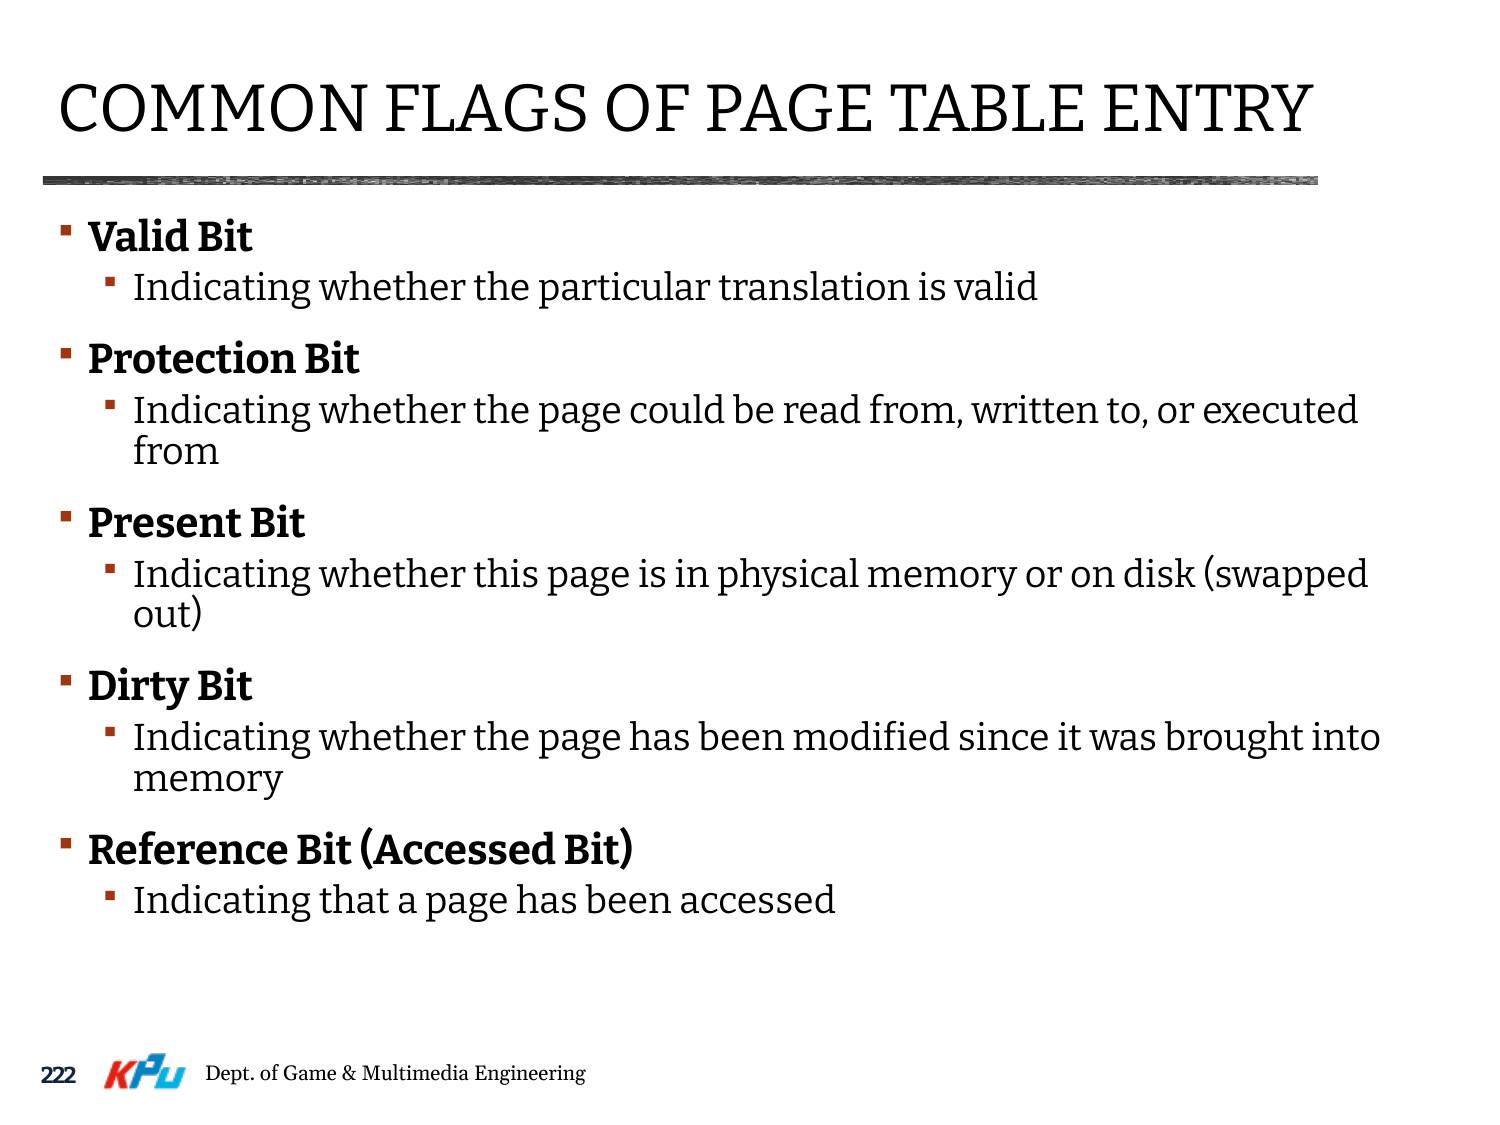

# Common Flags Of Page Table Entry
Valid Bit
Indicating whether the particular translation is valid
Protection Bit
Indicating whether the page could be read from, written to, or executed from
Present Bit
Indicating whether this page is in physical memory or on disk (swapped out)
Dirty Bit
Indicating whether the page has been modified since it was brought into memory
Reference Bit (Accessed Bit)
Indicating that a page has been accessed

Dept. of Game & Multimedia Engineering
222